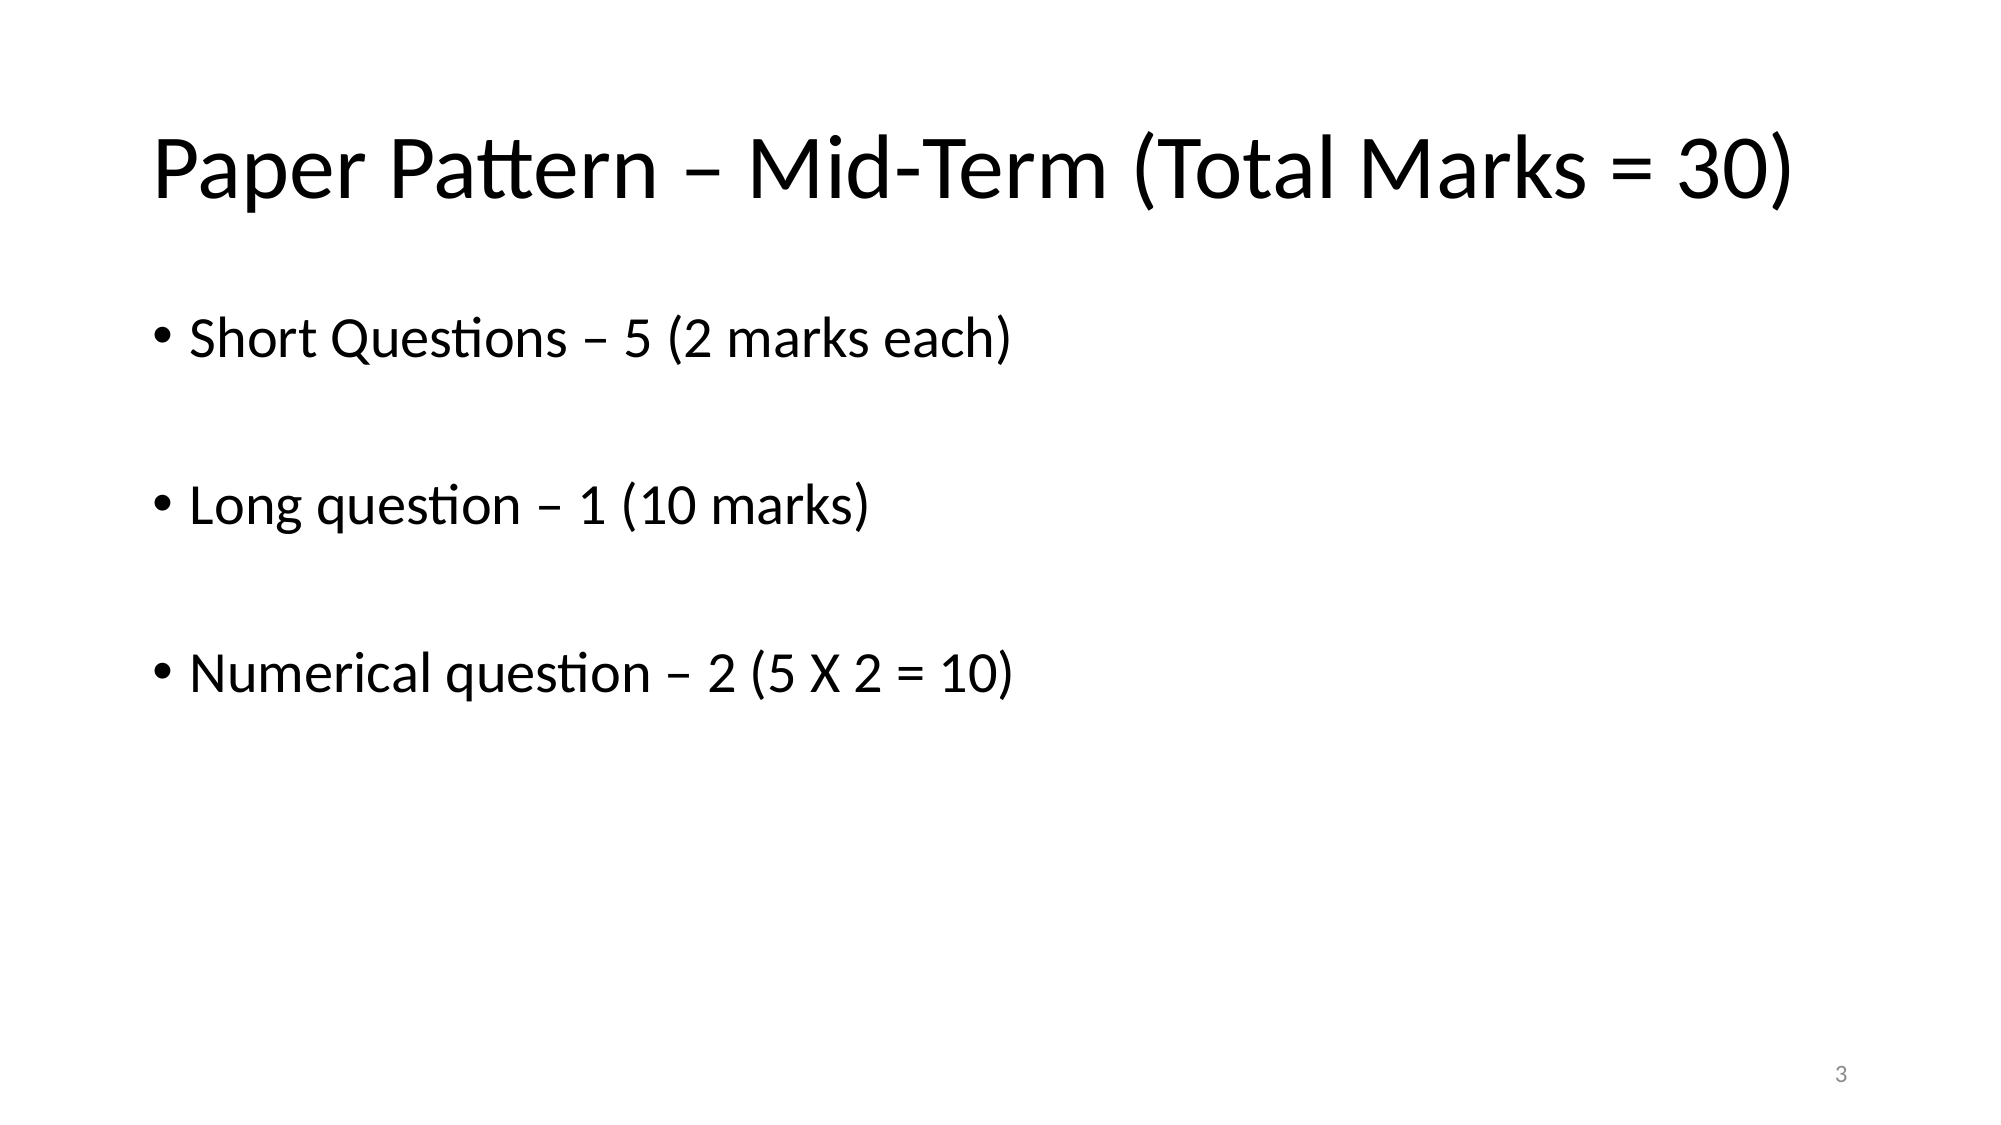

# Paper Pattern – Mid-Term (Total Marks = 30)
Short Questions – 5 (2 marks each)

Long question – 1 (10 marks)

Numerical question – 2 (5 X 2 = 10)
3